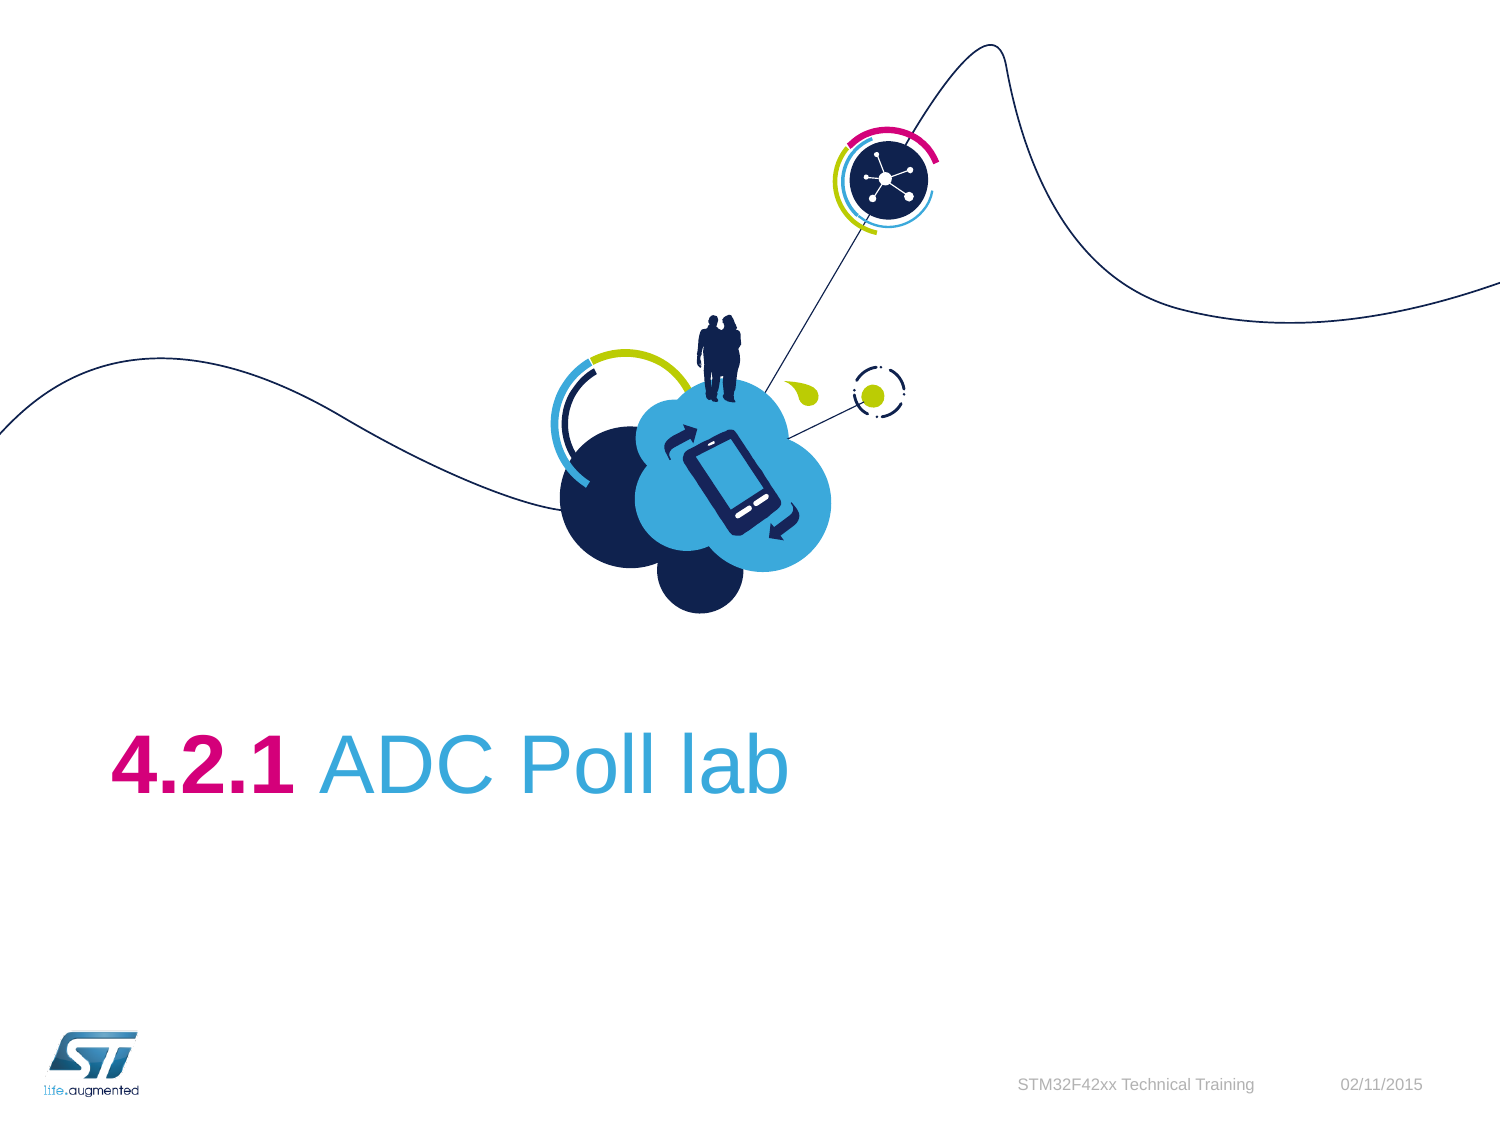

# 4.2.1 ADC Poll lab
STM32F42xx Technical Training
02/11/2015